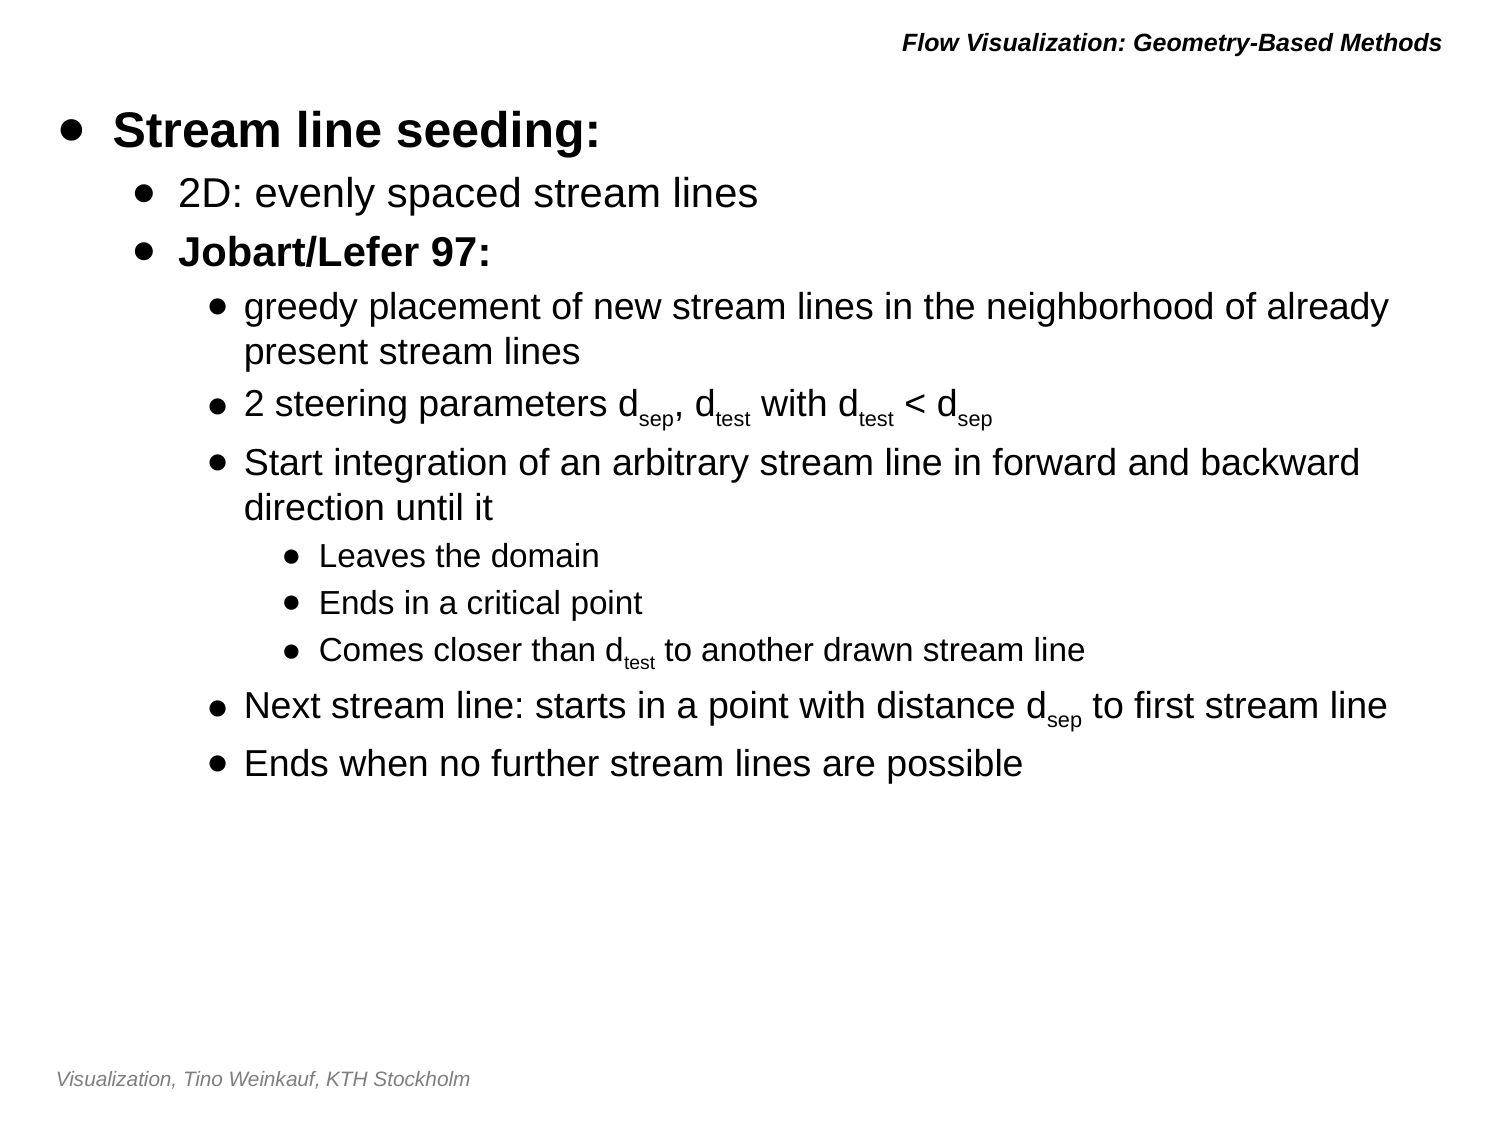

# Flow Visualization: Geometry-Based Methods
Stream line seeding:
2D: evenly spaced stream lines
Jobart/Lefer 97:
greedy placement of new stream lines in the neighborhood of already present stream lines
2 steering parameters dsep, dtest with dtest < dsep
Start integration of an arbitrary stream line in forward and backward direction until it
Leaves the domain
Ends in a critical point
Comes closer than dtest to another drawn stream line
Next stream line: starts in a point with distance dsep to first stream line
Ends when no further stream lines are possible